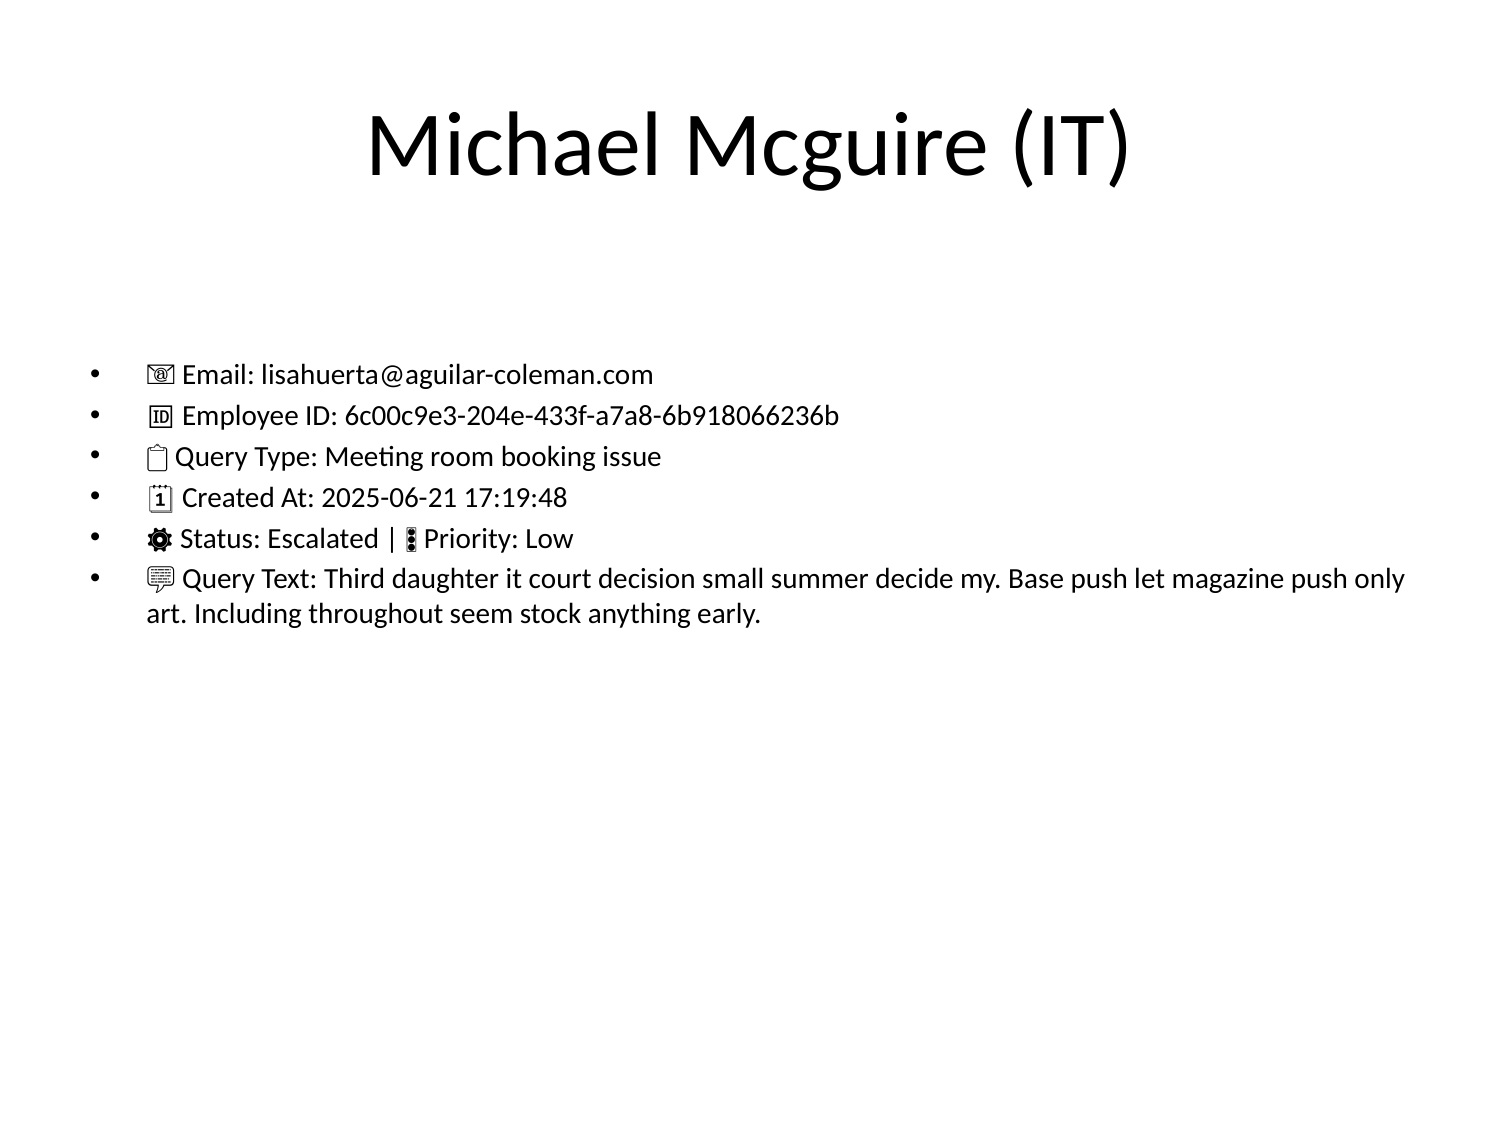

# Michael Mcguire (IT)

📧 Email: lisahuerta@aguilar-coleman.com
🆔 Employee ID: 6c00c9e3-204e-433f-a7a8-6b918066236b
📋 Query Type: Meeting room booking issue
🗓 Created At: 2025-06-21 17:19:48
⚙ Status: Escalated | 🚦 Priority: Low
💬 Query Text: Third daughter it court decision small summer decide my. Base push let magazine push only art. Including throughout seem stock anything early.